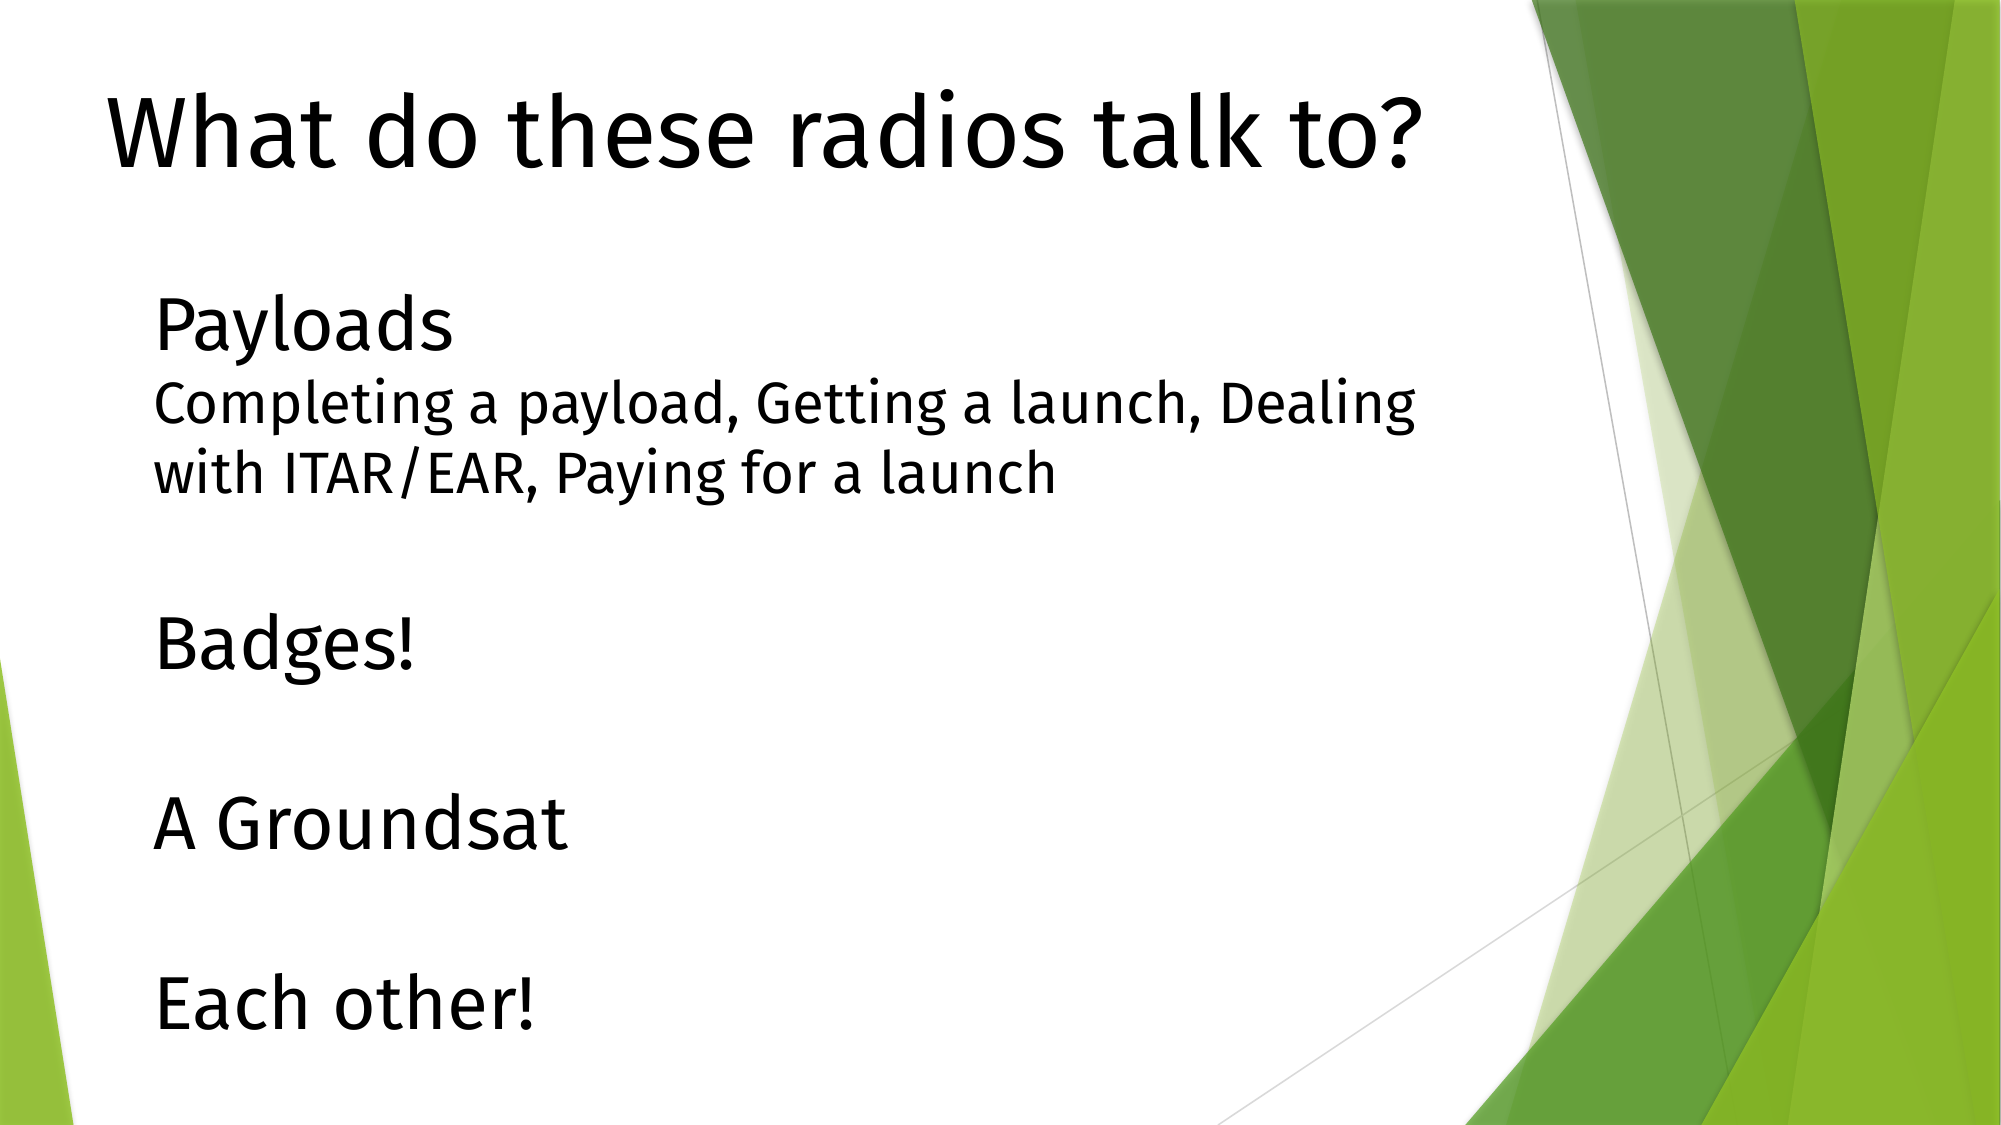

What do these radios talk to?
Payloads
Completing a payload, Getting a launch, Dealing with ITAR/EAR, Paying for a launch

Badges!
A Groundsat

Each other!